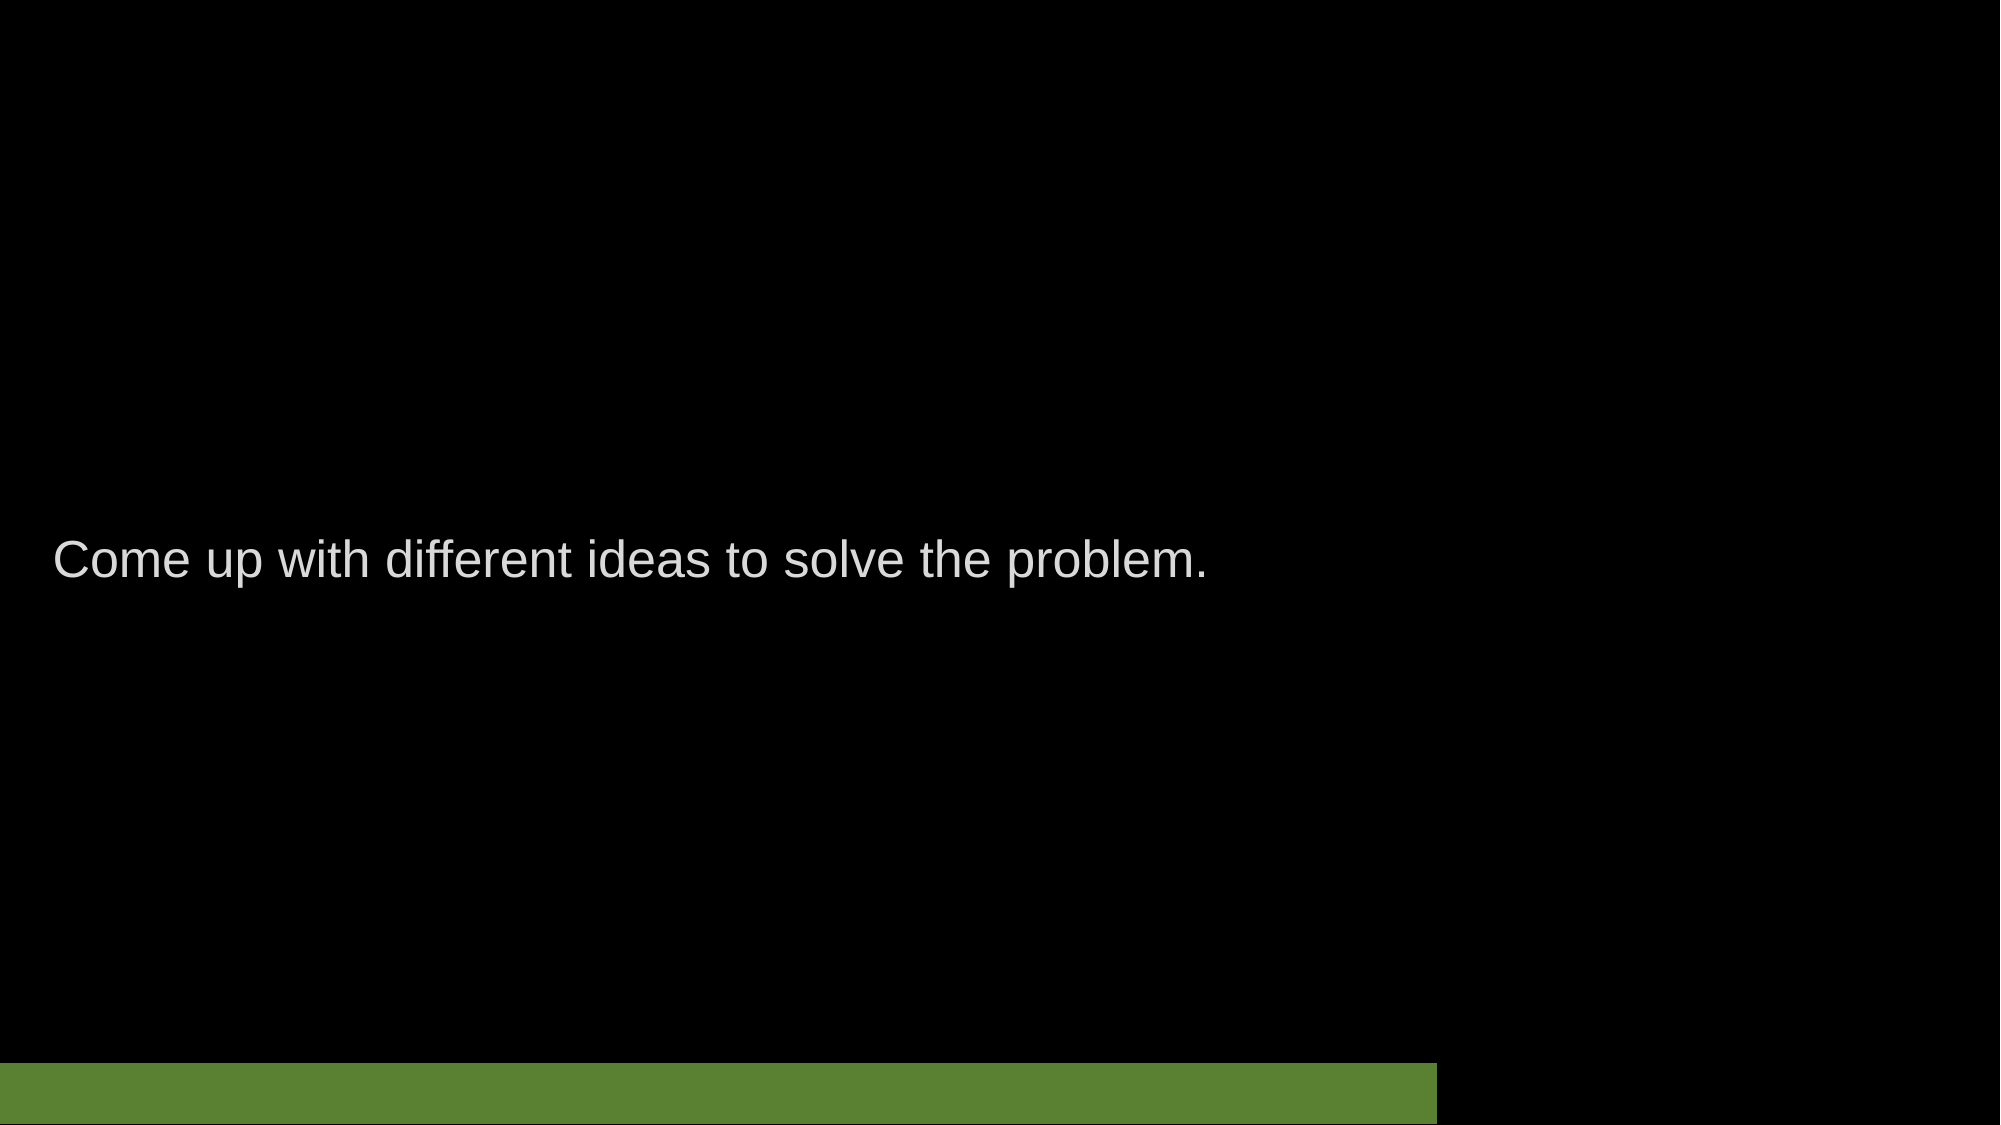

Come up with different ideas to solve the problem.